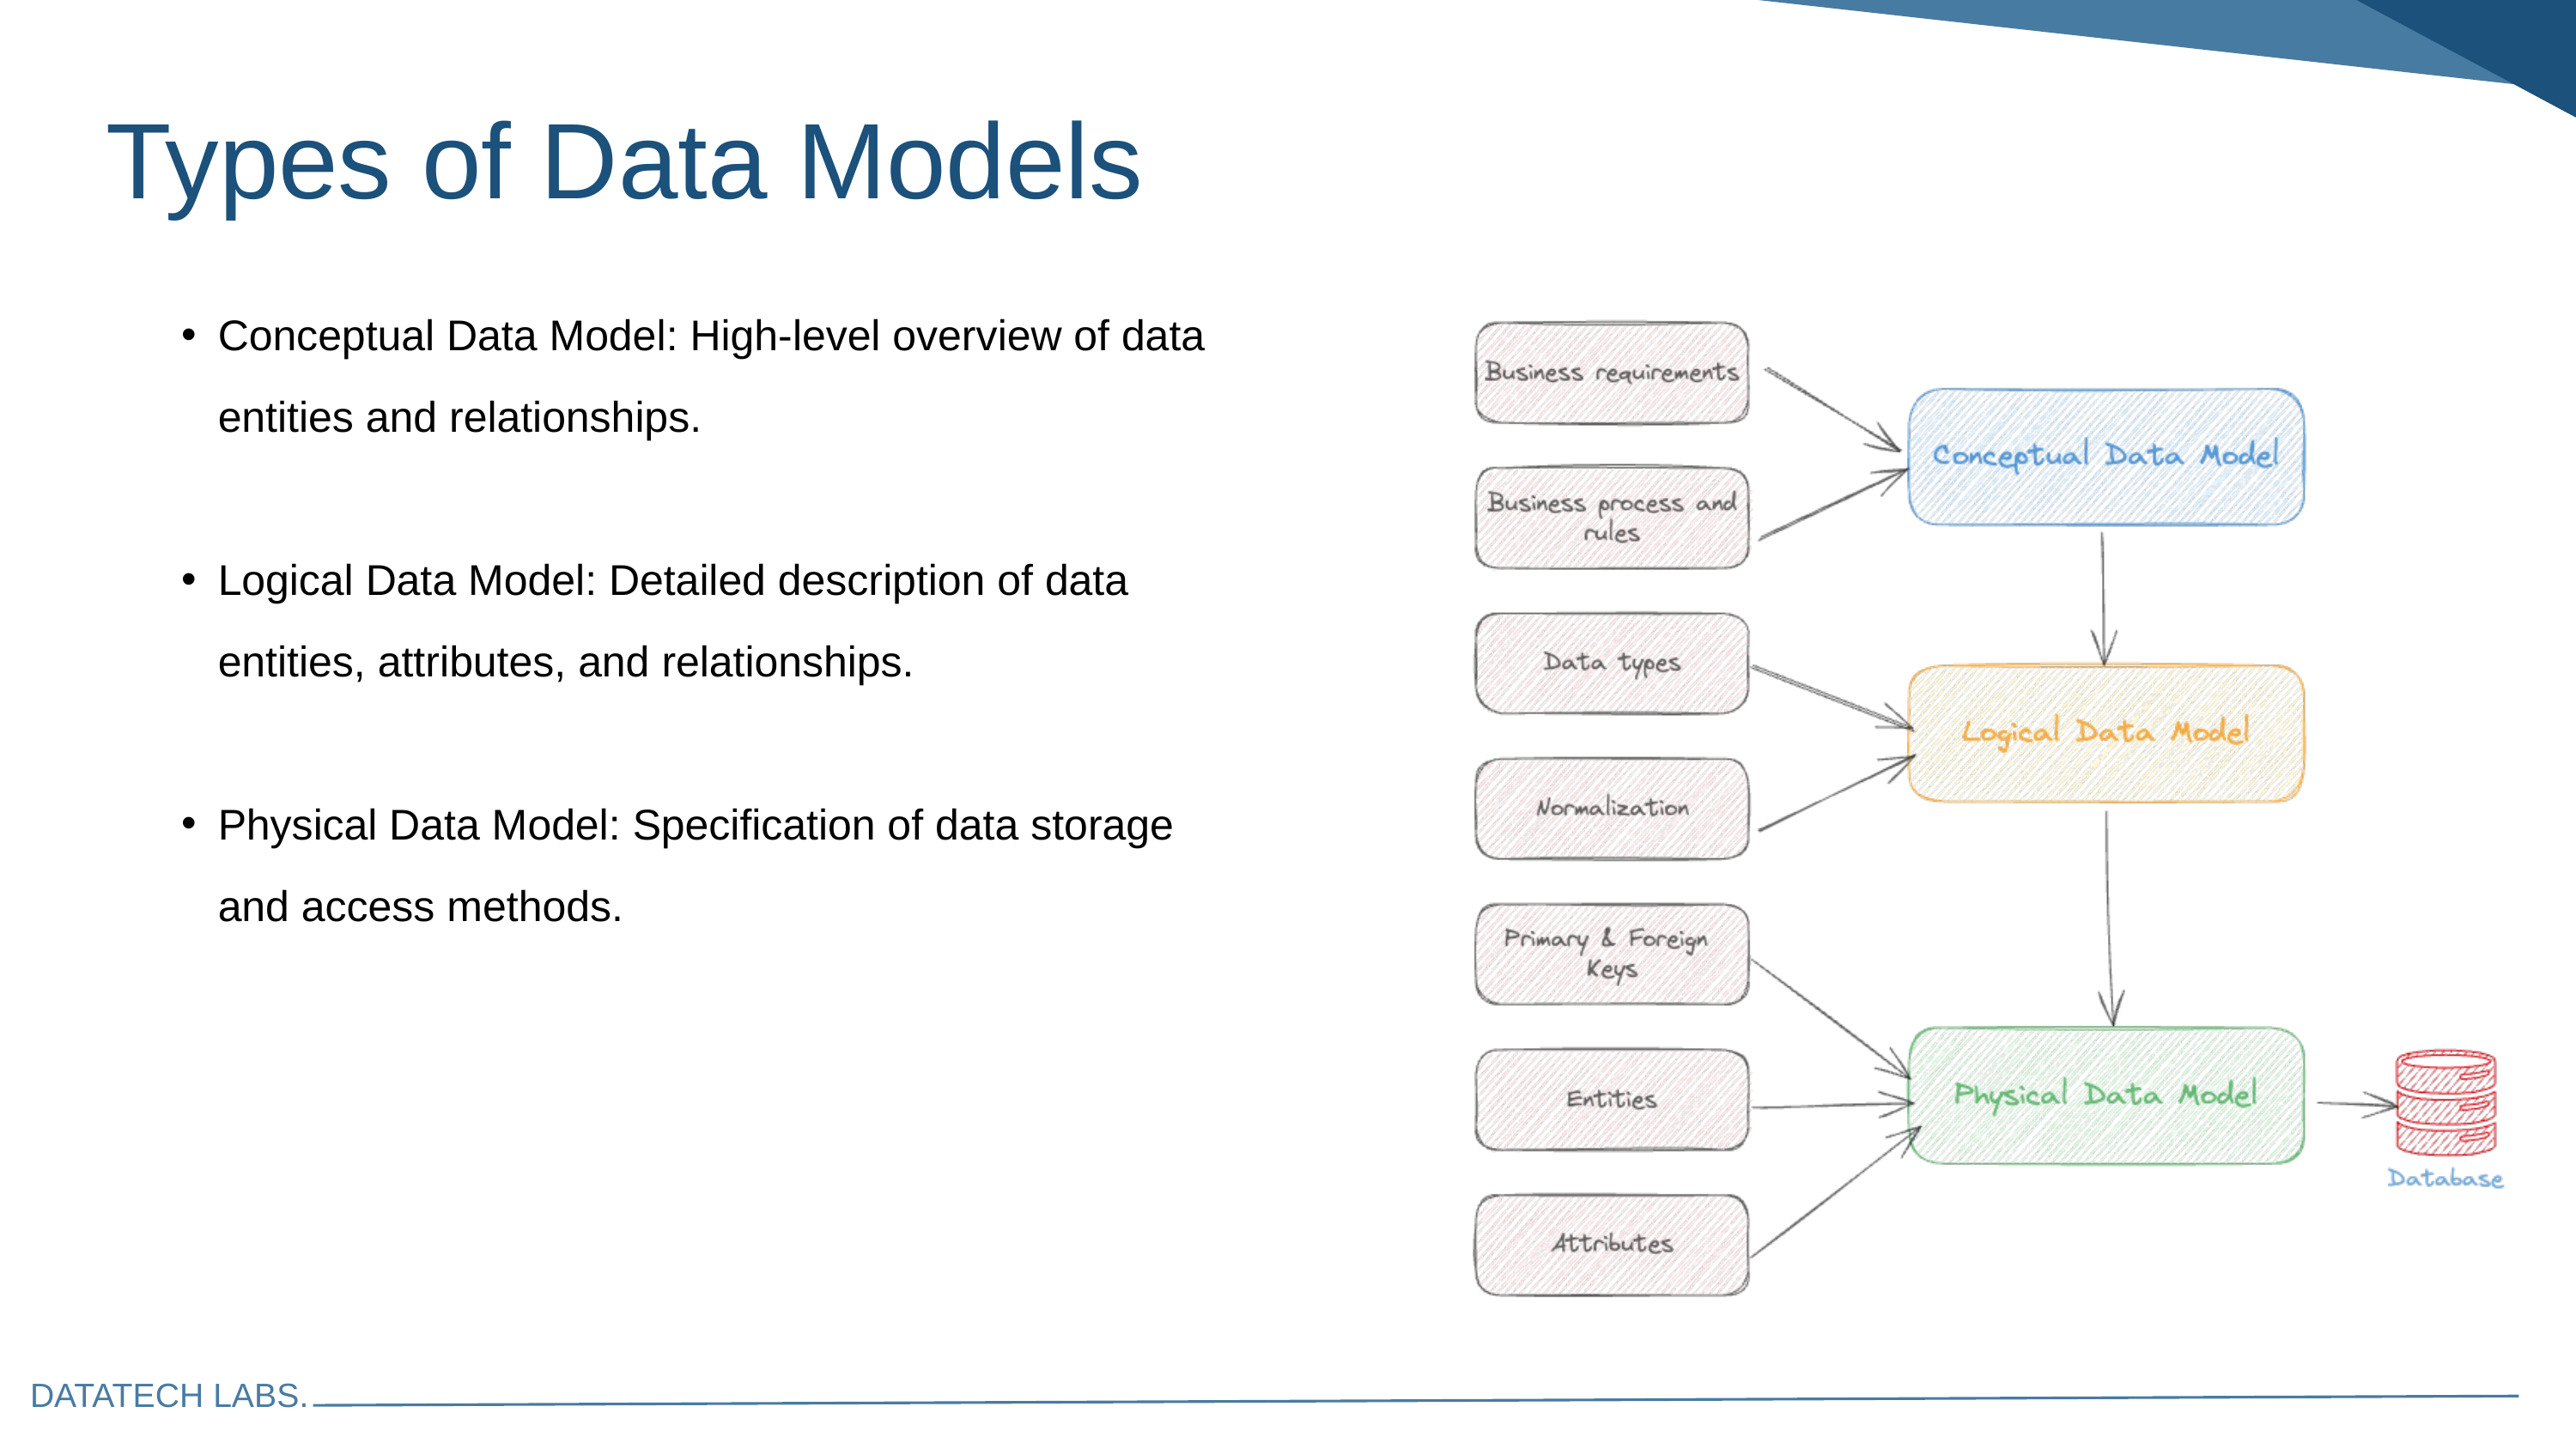

Types of Data Models
Conceptual Data Model: High-level overview of data entities and relationships.

Logical Data Model: Detailed description of data entities, attributes, and relationships.

Physical Data Model: Specification of data storage and access methods.

DATATECH LABS.